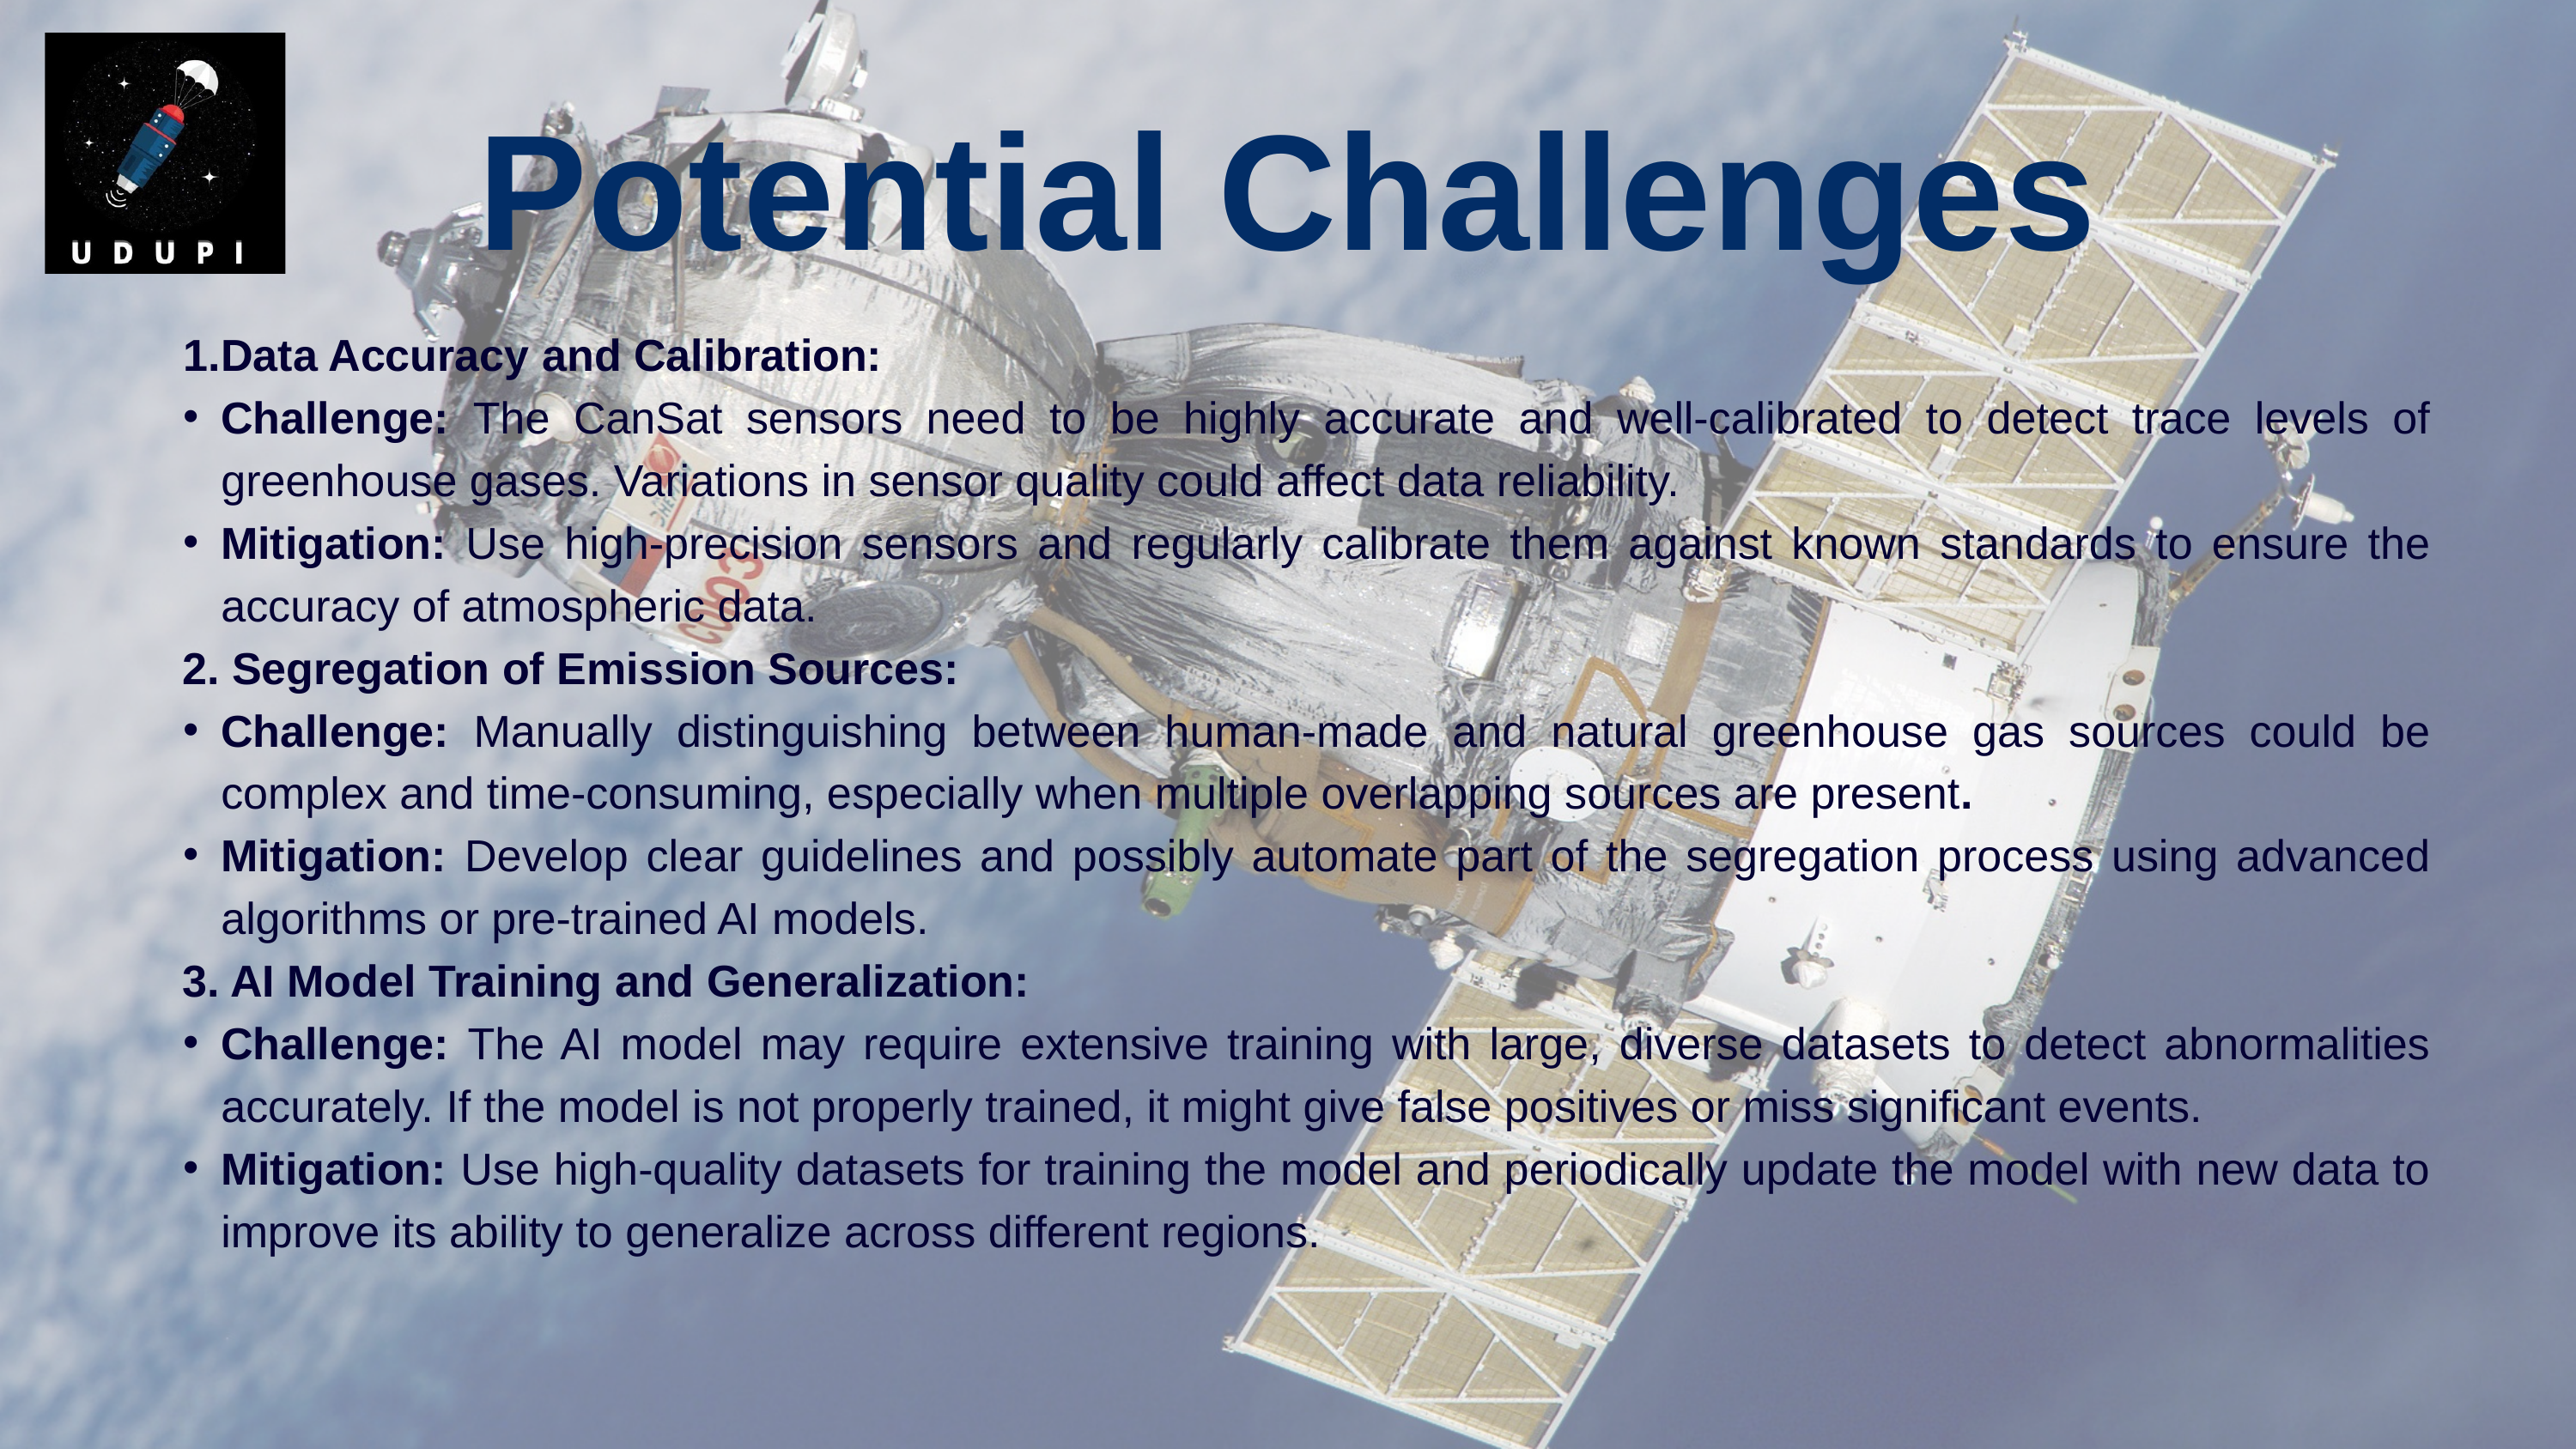

Potential Challenges
Data Accuracy and Calibration:
Challenge: The CanSat sensors need to be highly accurate and well-calibrated to detect trace levels of greenhouse gases. Variations in sensor quality could affect data reliability.
Mitigation: Use high-precision sensors and regularly calibrate them against known standards to ensure the accuracy of atmospheric data.
   2. Segregation of Emission Sources:
Challenge: Manually distinguishing between human-made and natural greenhouse gas sources could be complex and time-consuming, especially when multiple overlapping sources are present.
Mitigation: Develop clear guidelines and possibly automate part of the segregation process using advanced algorithms or pre-trained AI models.
   3. AI Model Training and Generalization:
Challenge: The AI model may require extensive training with large, diverse datasets to detect abnormalities accurately. If the model is not properly trained, it might give false positives or miss significant events.
Mitigation: Use high-quality datasets for training the model and periodically update the model with new data to improve its ability to generalize across different regions.